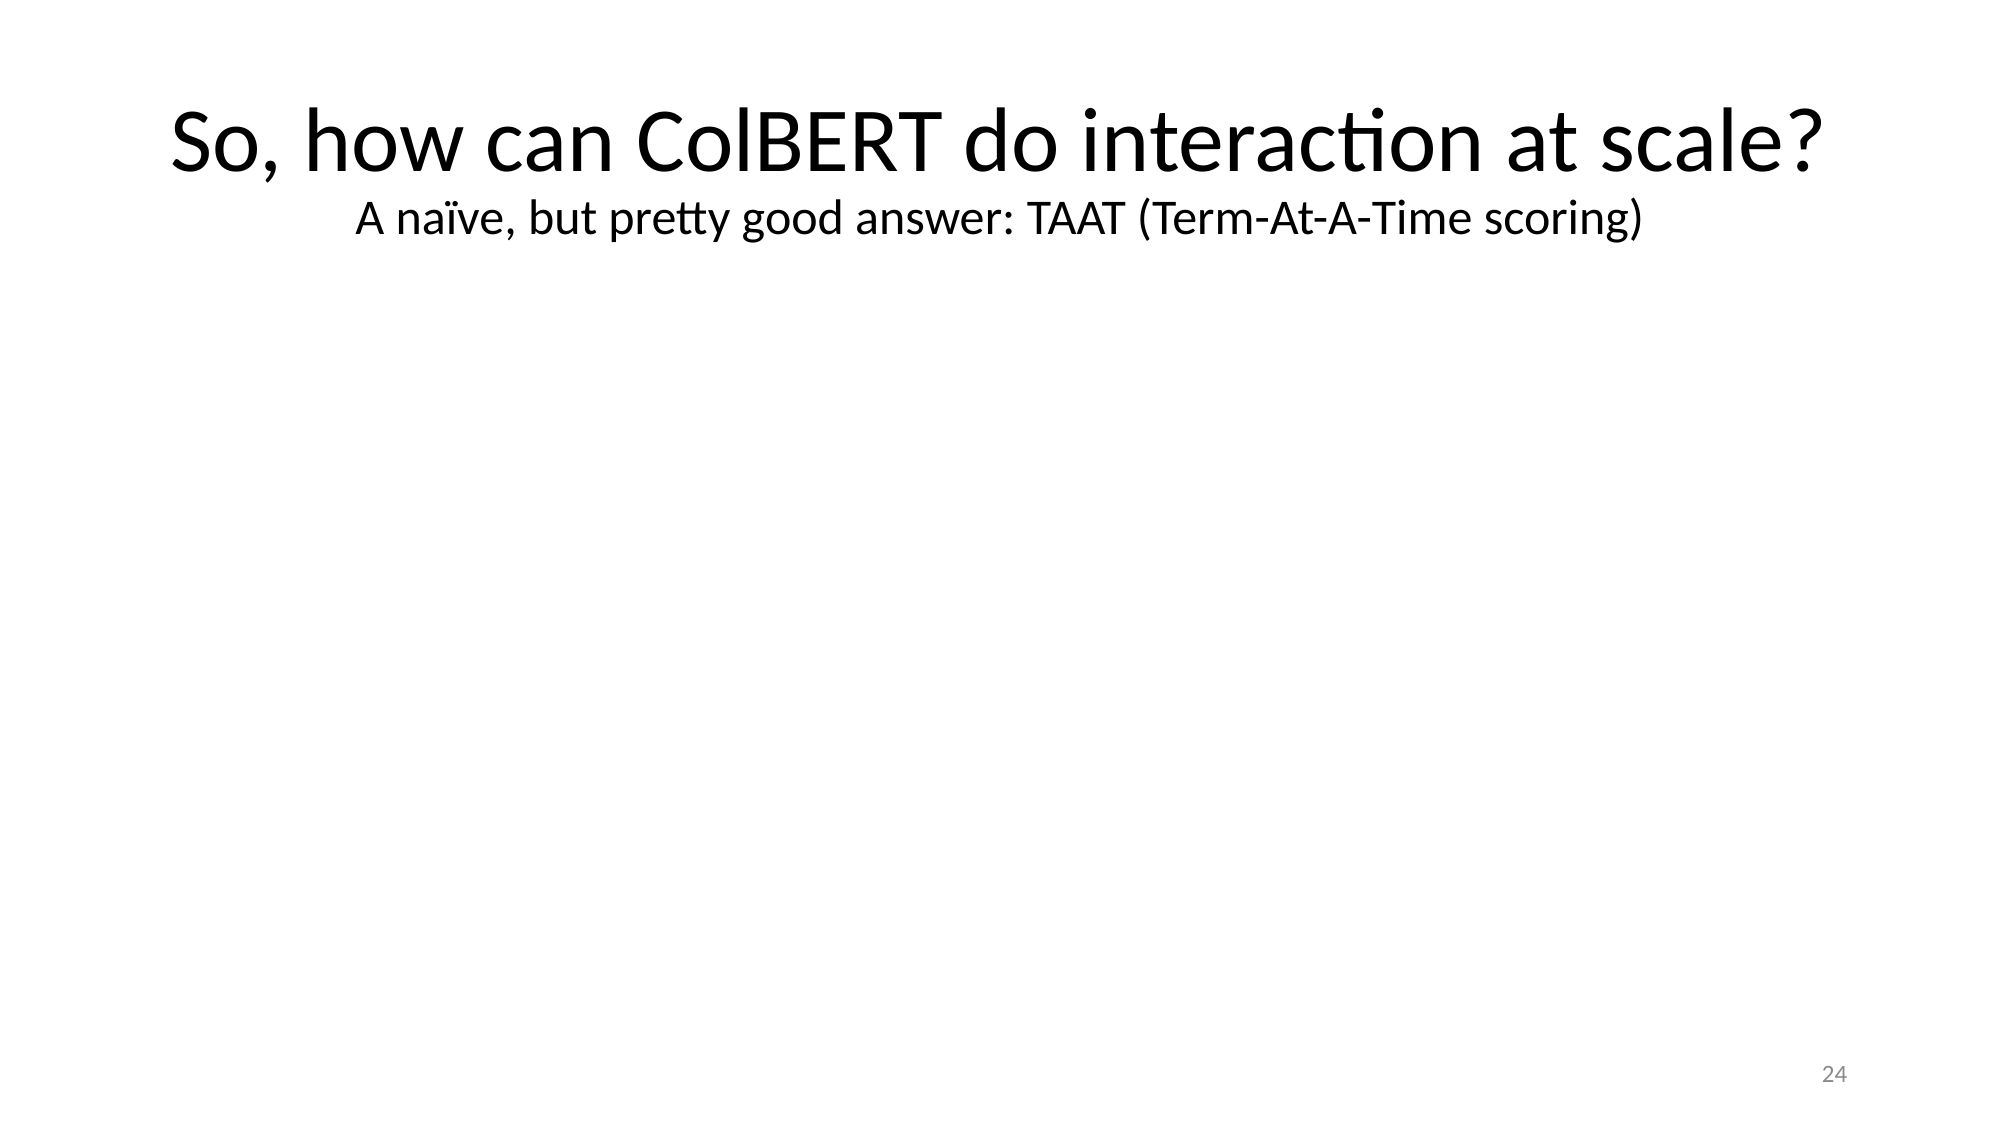

# So, how can ColBERT do interaction at scale? A naïve, but pretty good answer: TAAT (Term-At-A-Time scoring)
24